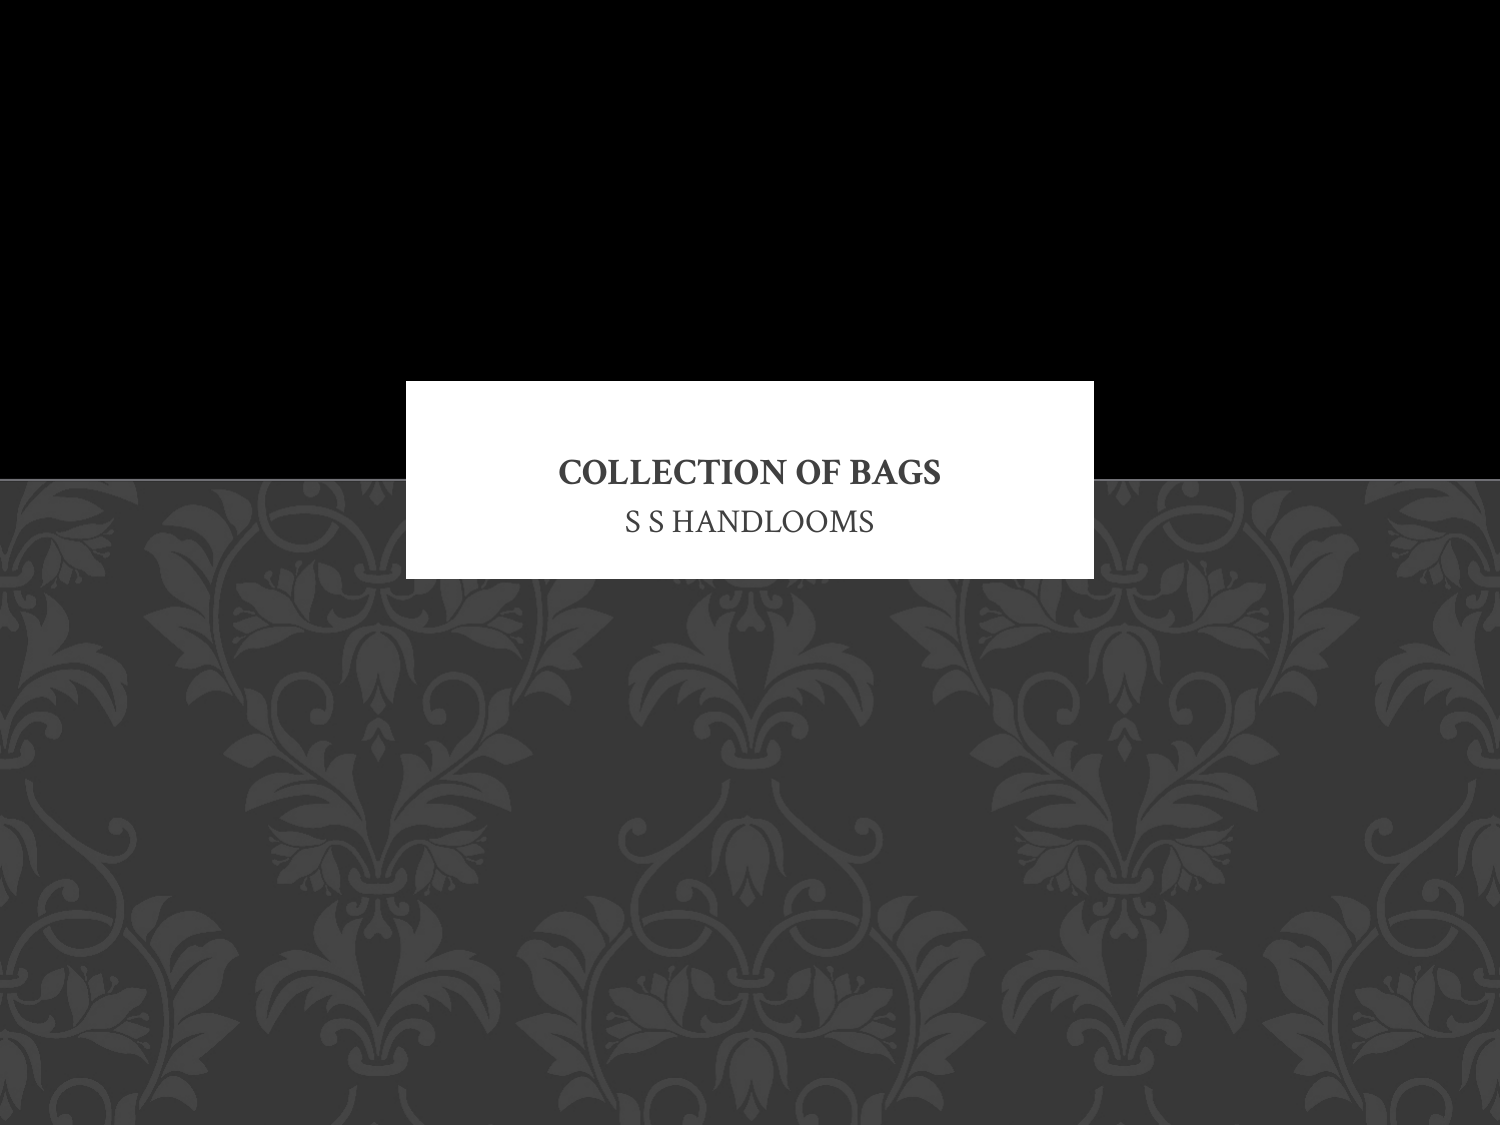

# COLLECTION OF BAGS
S S HANDLOOMS